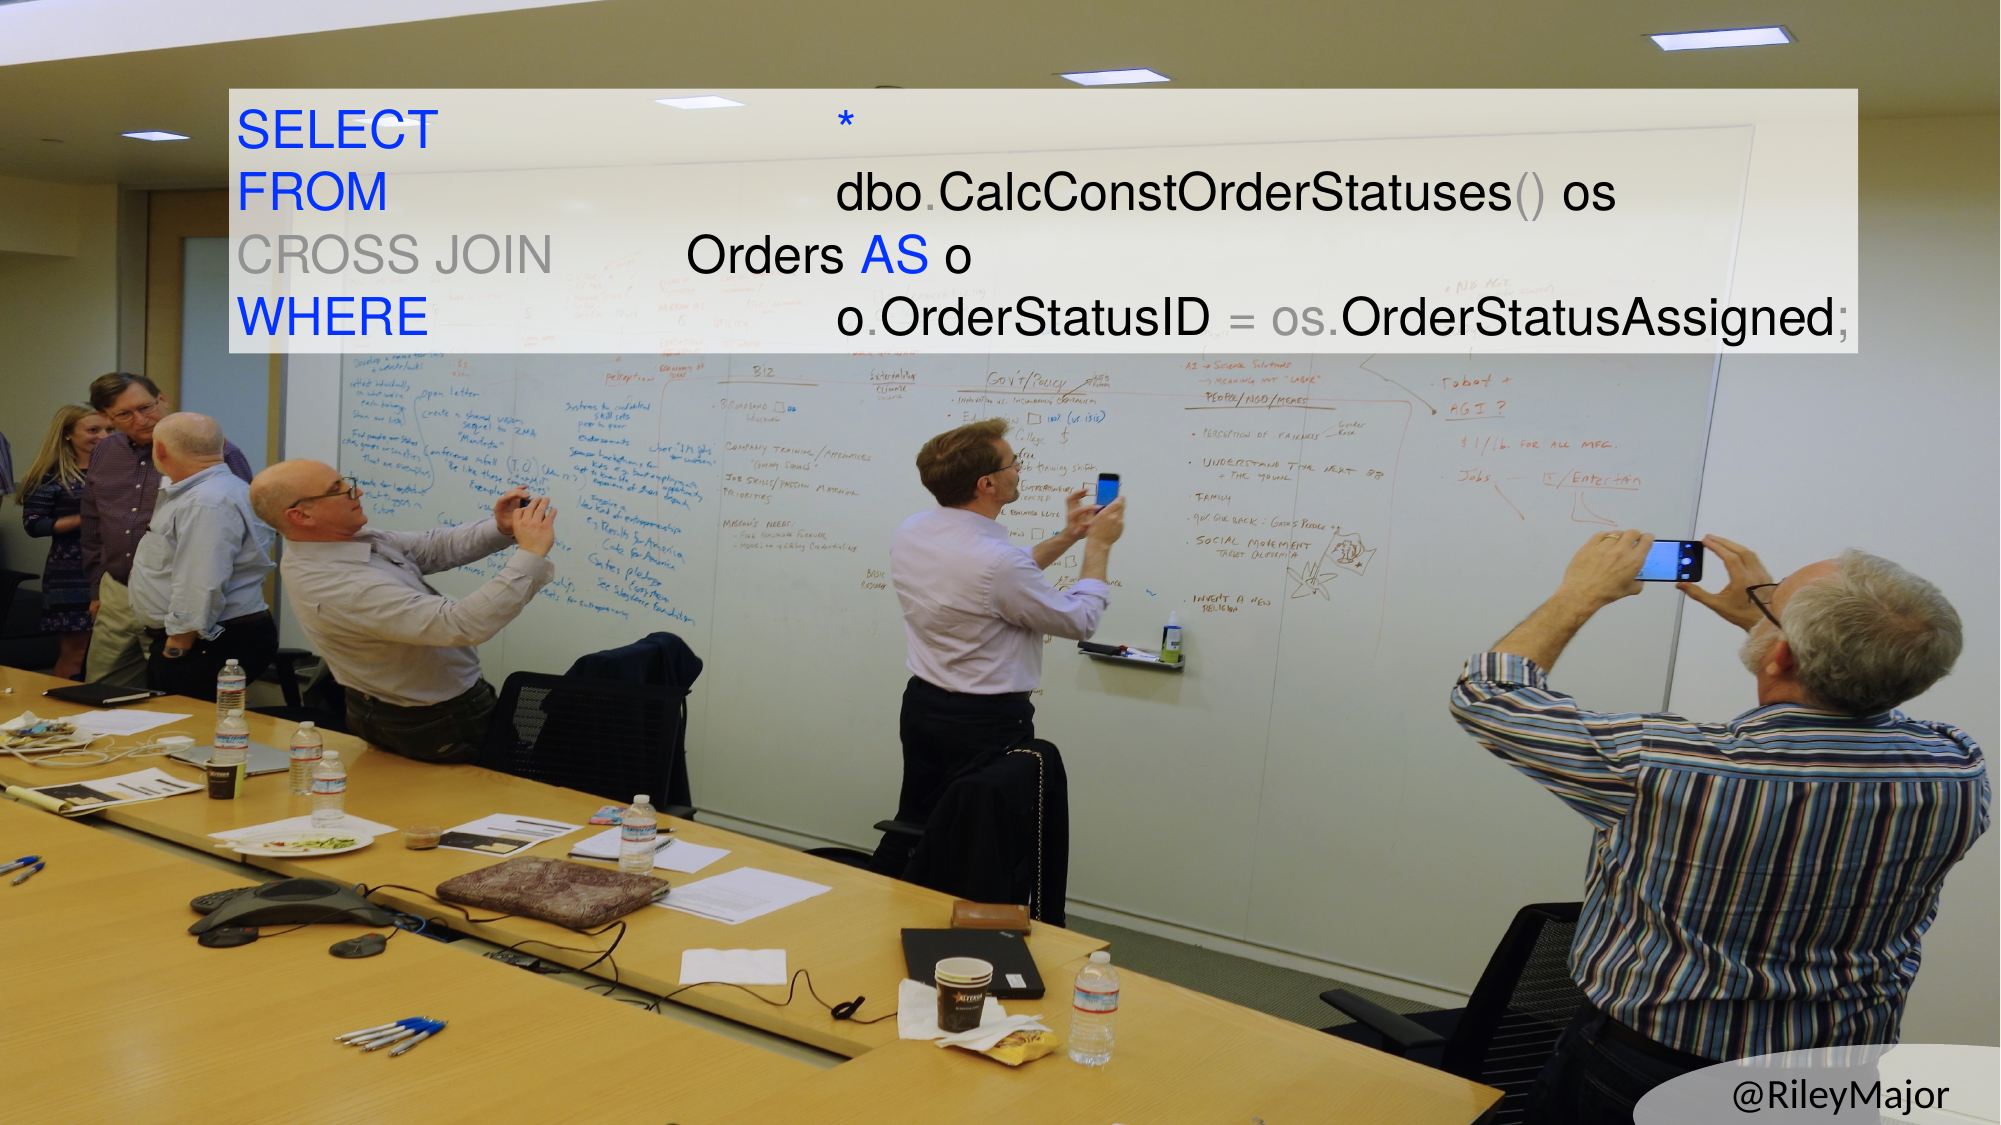

SELECT			*
FROM			dbo.CalcConstOrderStatuses() os
CROSS JOIN	Orders AS o
WHERE			o.OrderStatusID = os.OrderStatusAssigned;